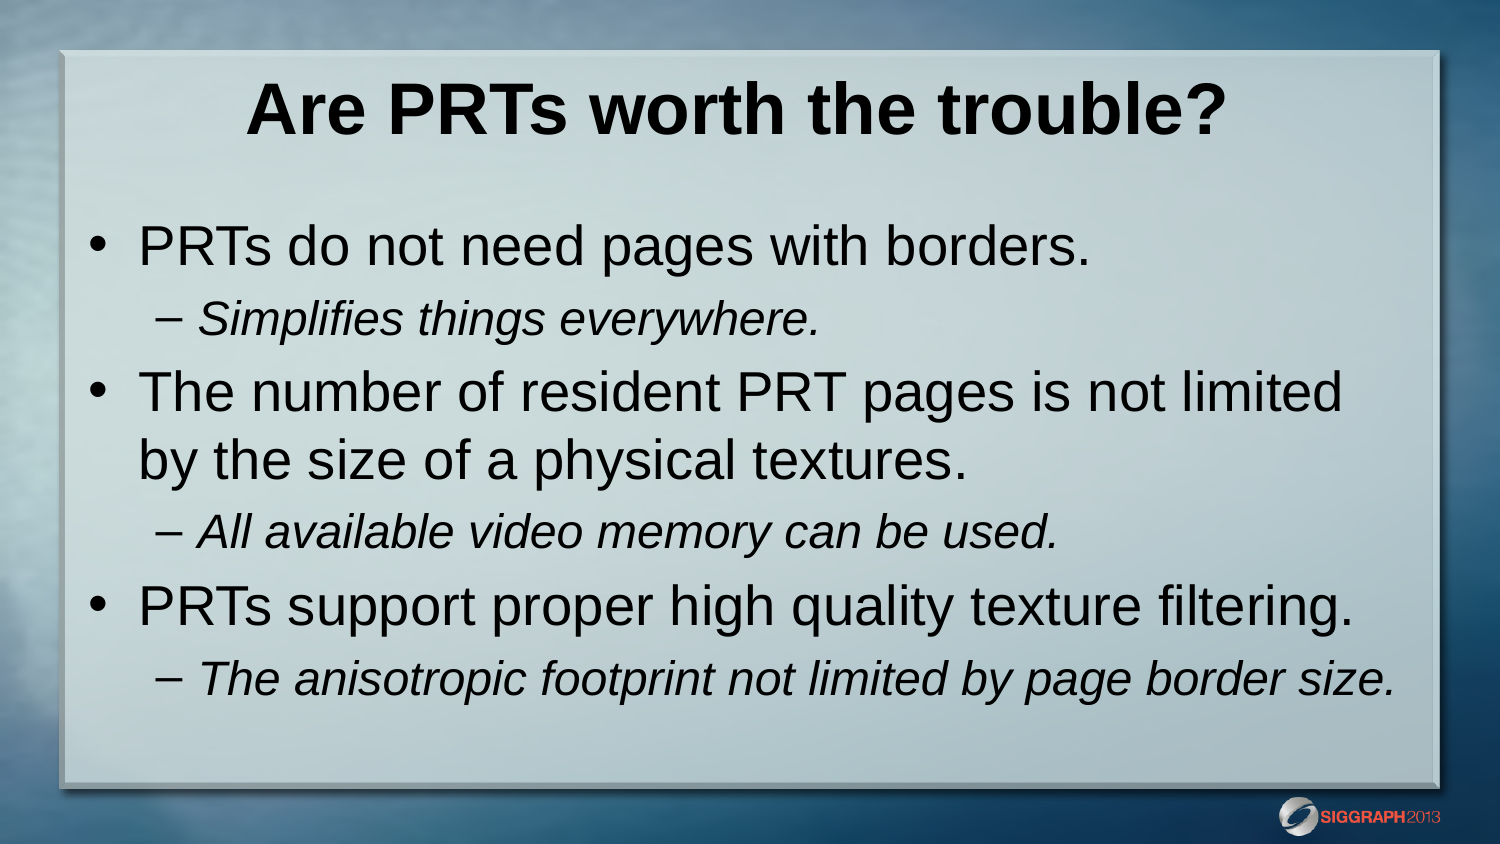

# Are PRTs worth the trouble?
PRTs do not need pages with borders.
Simplifies things everywhere.
The number of resident PRT pages is not limited by the size of a physical textures.
All available video memory can be used.
PRTs support proper high quality texture filtering.
The anisotropic footprint not limited by page border size.